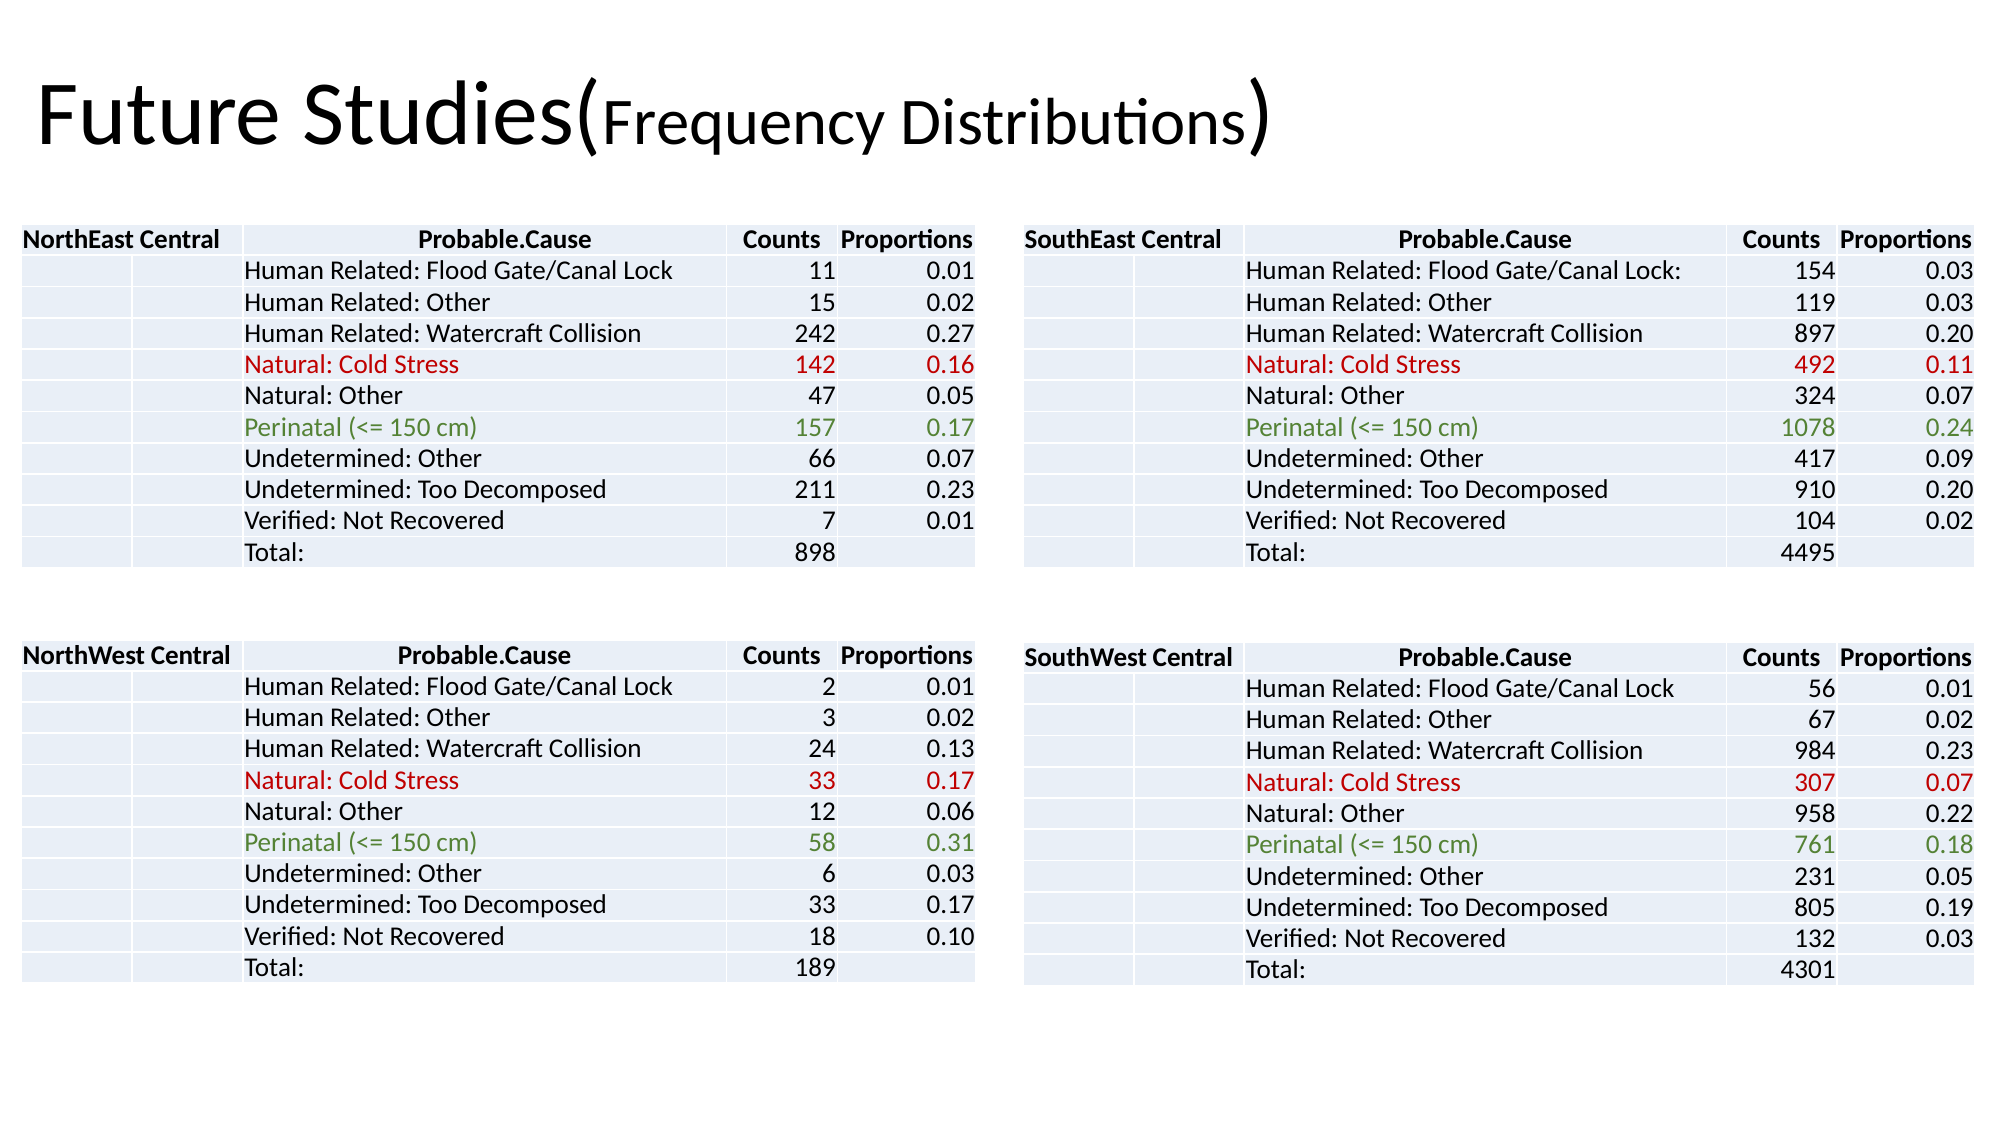

# Future Studies(Frequency Distributions)
| NorthEast Central |  | Probable.Cause | Counts | Proportions |
| --- | --- | --- | --- | --- |
|  |  | Human Related: Flood Gate/Canal Lock | 11 | 0.01 |
|  |  | Human Related: Other | 15 | 0.02 |
|  |  | Human Related: Watercraft Collision | 242 | 0.27 |
|  |  | Natural: Cold Stress | 142 | 0.16 |
|  |  | Natural: Other | 47 | 0.05 |
|  |  | Perinatal (<= 150 cm) | 157 | 0.17 |
|  |  | Undetermined: Other | 66 | 0.07 |
|  |  | Undetermined: Too Decomposed | 211 | 0.23 |
|  |  | Verified: Not Recovered | 7 | 0.01 |
|  |  | Total: | 898 |  |
| SouthEast Central |  | Probable.Cause | Counts | Proportions |
| --- | --- | --- | --- | --- |
|  |  | Human Related: Flood Gate/Canal Lock: | 154 | 0.03 |
|  |  | Human Related: Other | 119 | 0.03 |
|  |  | Human Related: Watercraft Collision | 897 | 0.20 |
|  |  | Natural: Cold Stress | 492 | 0.11 |
|  |  | Natural: Other | 324 | 0.07 |
|  |  | Perinatal (<= 150 cm) | 1078 | 0.24 |
|  |  | Undetermined: Other | 417 | 0.09 |
|  |  | Undetermined: Too Decomposed | 910 | 0.20 |
|  |  | Verified: Not Recovered | 104 | 0.02 |
|  |  | Total: | 4495 |  |
| NorthWest Central |  | Probable.Cause | Counts | Proportions |
| --- | --- | --- | --- | --- |
|  |  | Human Related: Flood Gate/Canal Lock | 2 | 0.01 |
|  |  | Human Related: Other | 3 | 0.02 |
|  |  | Human Related: Watercraft Collision | 24 | 0.13 |
|  |  | Natural: Cold Stress | 33 | 0.17 |
|  |  | Natural: Other | 12 | 0.06 |
|  |  | Perinatal (<= 150 cm) | 58 | 0.31 |
|  |  | Undetermined: Other | 6 | 0.03 |
|  |  | Undetermined: Too Decomposed | 33 | 0.17 |
|  |  | Verified: Not Recovered | 18 | 0.10 |
|  |  | Total: | 189 |  |
| SouthWest Central |  | Probable.Cause | Counts | Proportions |
| --- | --- | --- | --- | --- |
|  |  | Human Related: Flood Gate/Canal Lock | 56 | 0.01 |
|  |  | Human Related: Other | 67 | 0.02 |
|  |  | Human Related: Watercraft Collision | 984 | 0.23 |
|  |  | Natural: Cold Stress | 307 | 0.07 |
|  |  | Natural: Other | 958 | 0.22 |
|  |  | Perinatal (<= 150 cm) | 761 | 0.18 |
|  |  | Undetermined: Other | 231 | 0.05 |
|  |  | Undetermined: Too Decomposed | 805 | 0.19 |
|  |  | Verified: Not Recovered | 132 | 0.03 |
|  |  | Total: | 4301 |  |